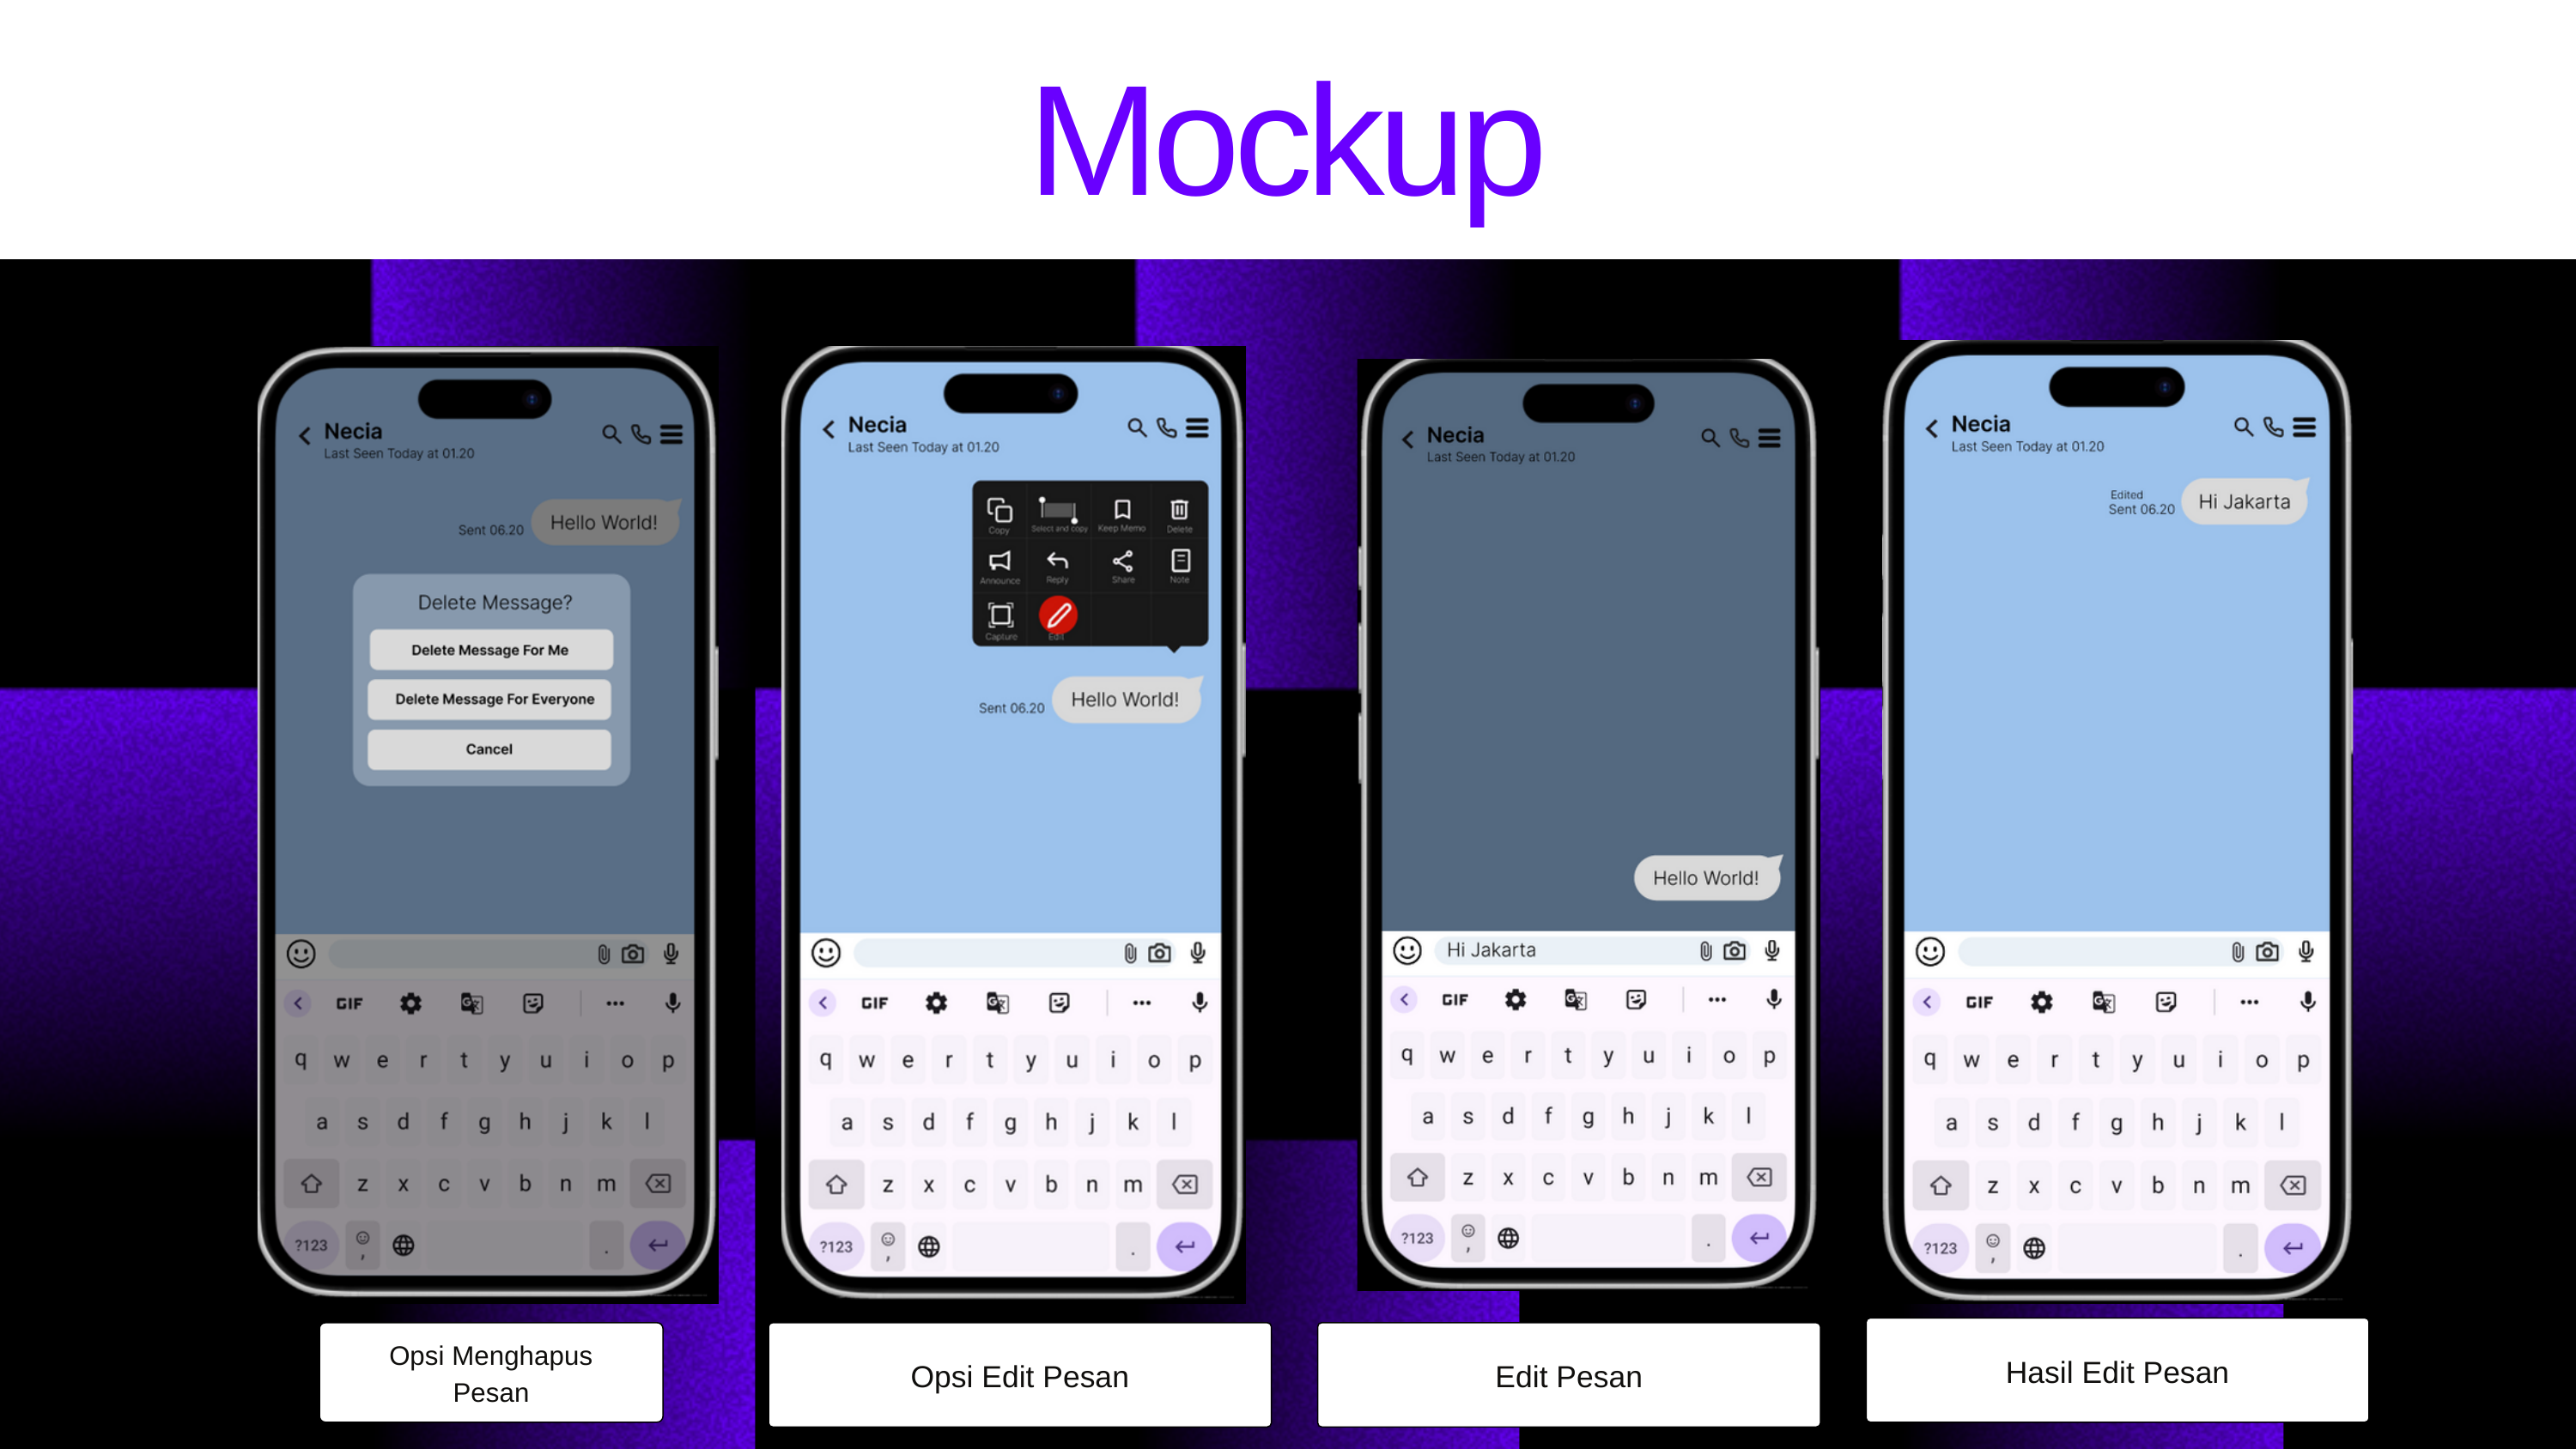

Mockup

Hasil Edit Pesan

Opsi Menghapus Pesan

Opsi Edit Pesan

Edit Pesan